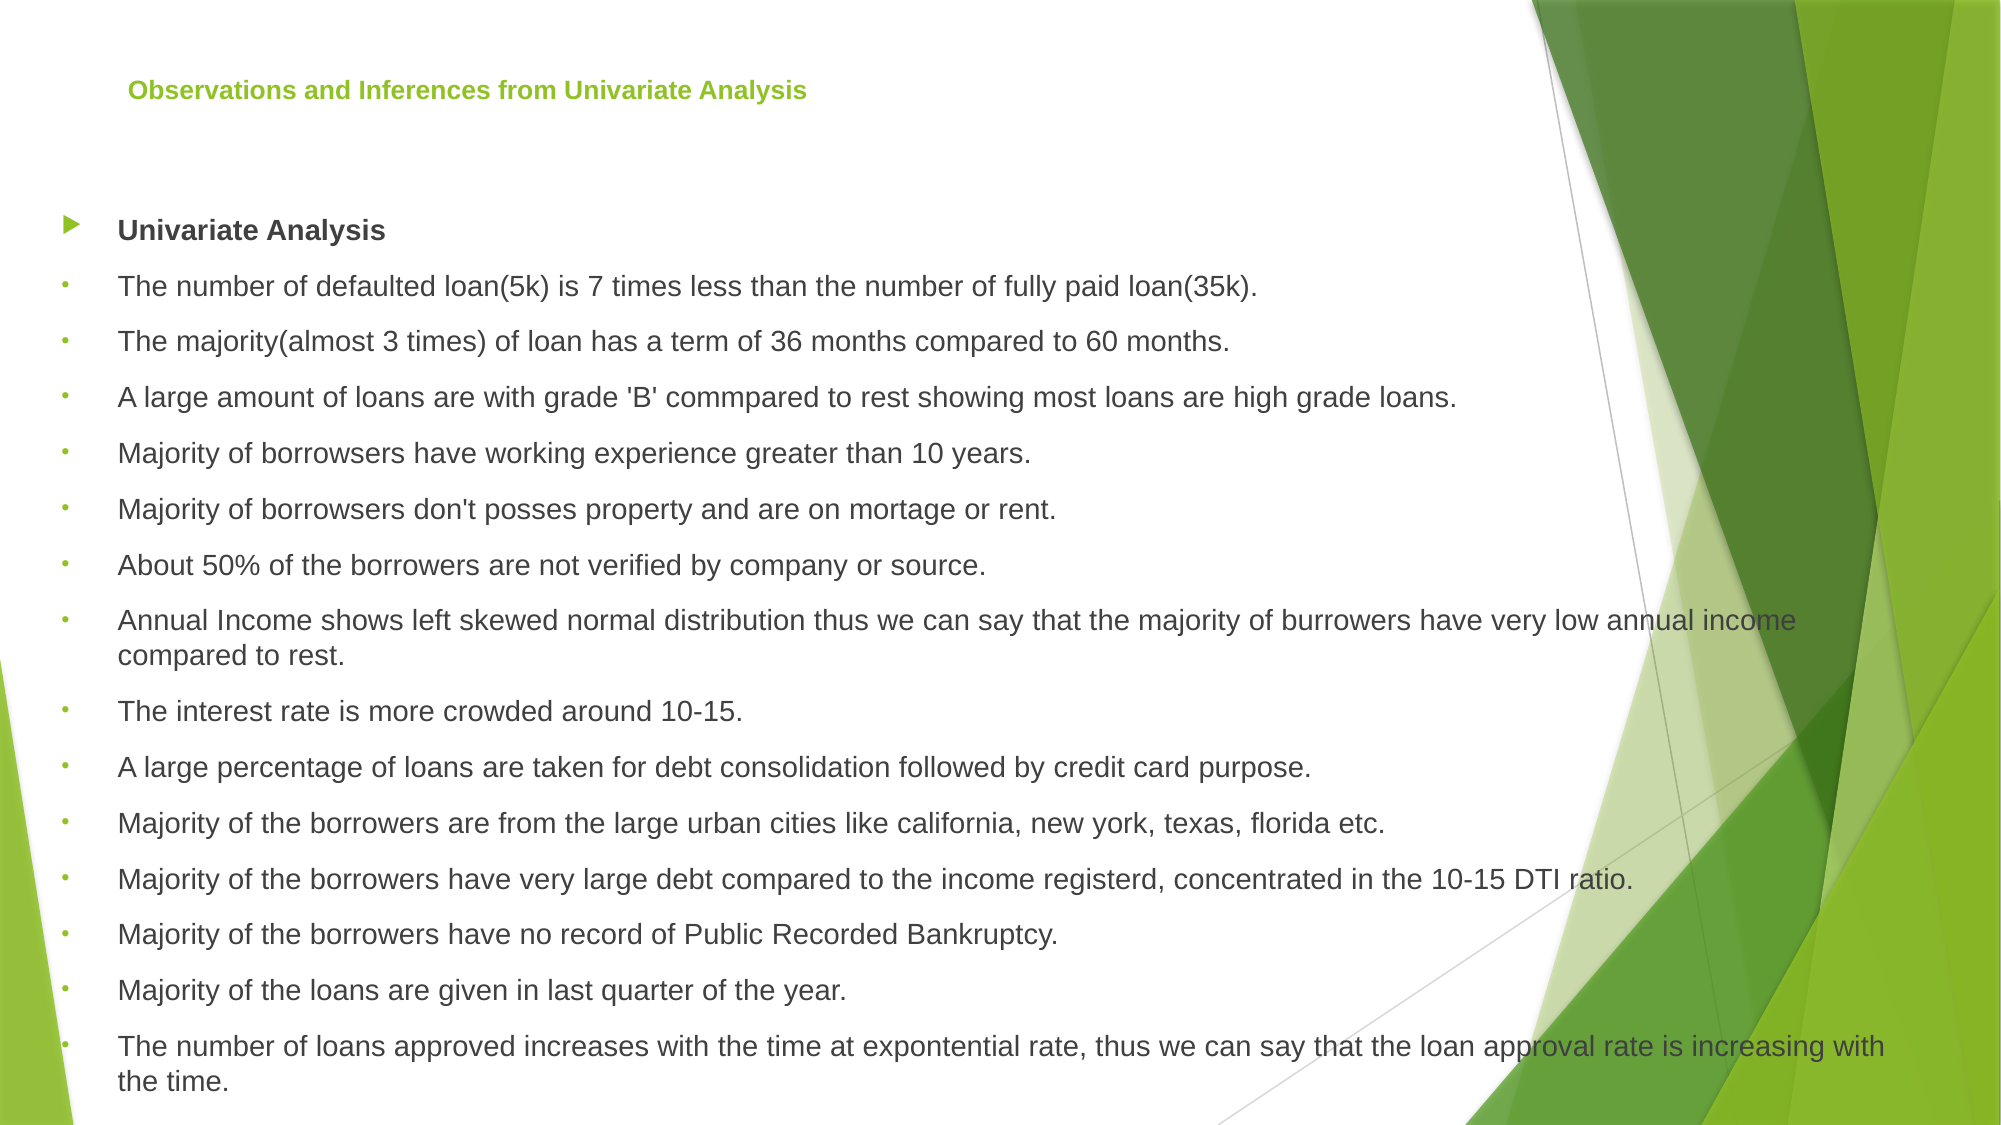

# Observations and Inferences from Univariate Analysis
Univariate Analysis
The number of defaulted loan(5k) is 7 times less than the number of fully paid loan(35k).
The majority(almost 3 times) of loan has a term of 36 months compared to 60 months.
A large amount of loans are with grade 'B' commpared to rest showing most loans are high grade loans.
Majority of borrowsers have working experience greater than 10 years.
Majority of borrowsers don't posses property and are on mortage or rent.
About 50% of the borrowers are not verified by company or source.
Annual Income shows left skewed normal distribution thus we can say that the majority of burrowers have very low annual income compared to rest.
The interest rate is more crowded around 10-15.
A large percentage of loans are taken for debt consolidation followed by credit card purpose.
Majority of the borrowers are from the large urban cities like california, new york, texas, florida etc.
Majority of the borrowers have very large debt compared to the income registerd, concentrated in the 10-15 DTI ratio.
Majority of the borrowers have no record of Public Recorded Bankruptcy.
Majority of the loans are given in last quarter of the year.
The number of loans approved increases with the time at expontential rate, thus we can say that the loan approval rate is increasing with the time.